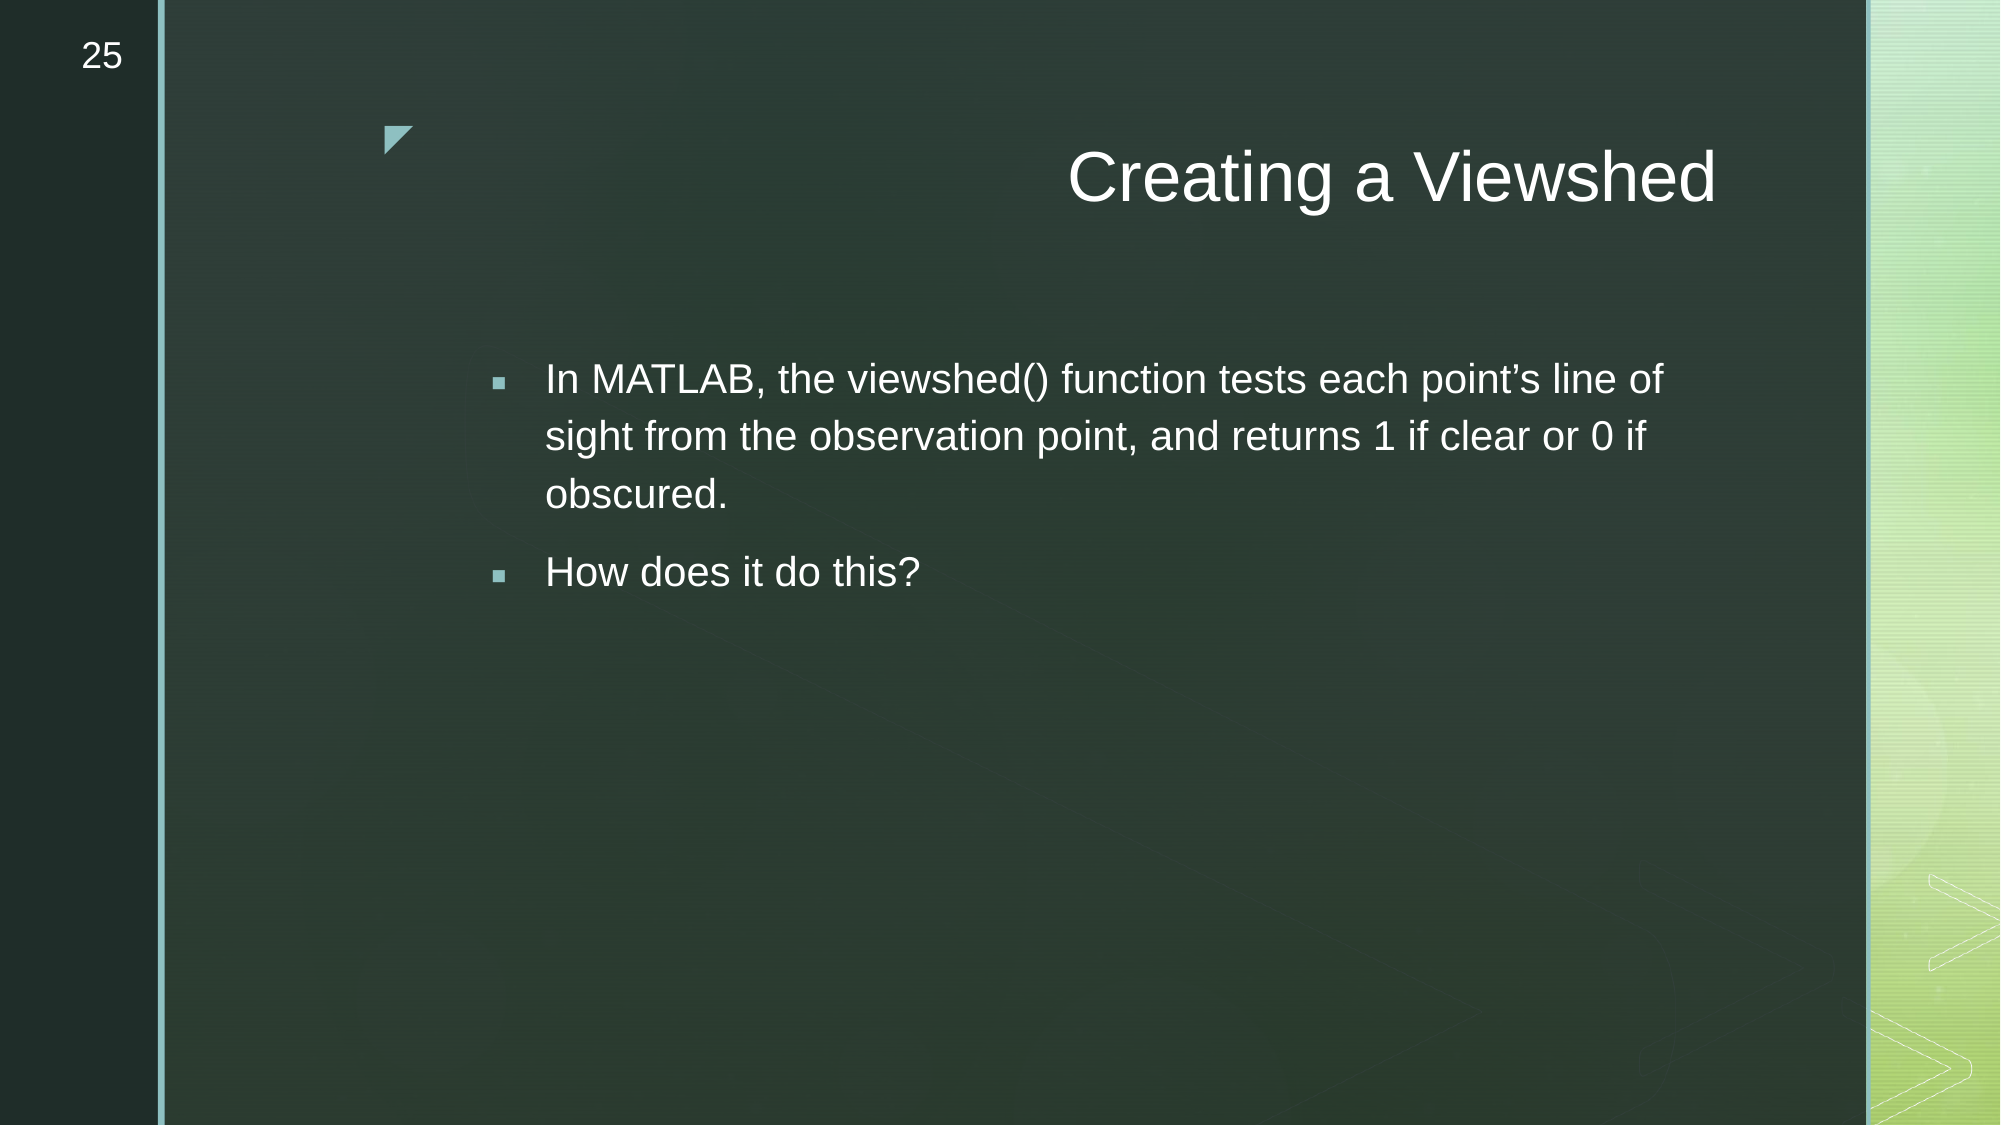

25
# Creating a Viewshed
In MATLAB, the viewshed() function tests each point’s line of sight from the observation point, and returns 1 if clear or 0 if obscured.
How does it do this?